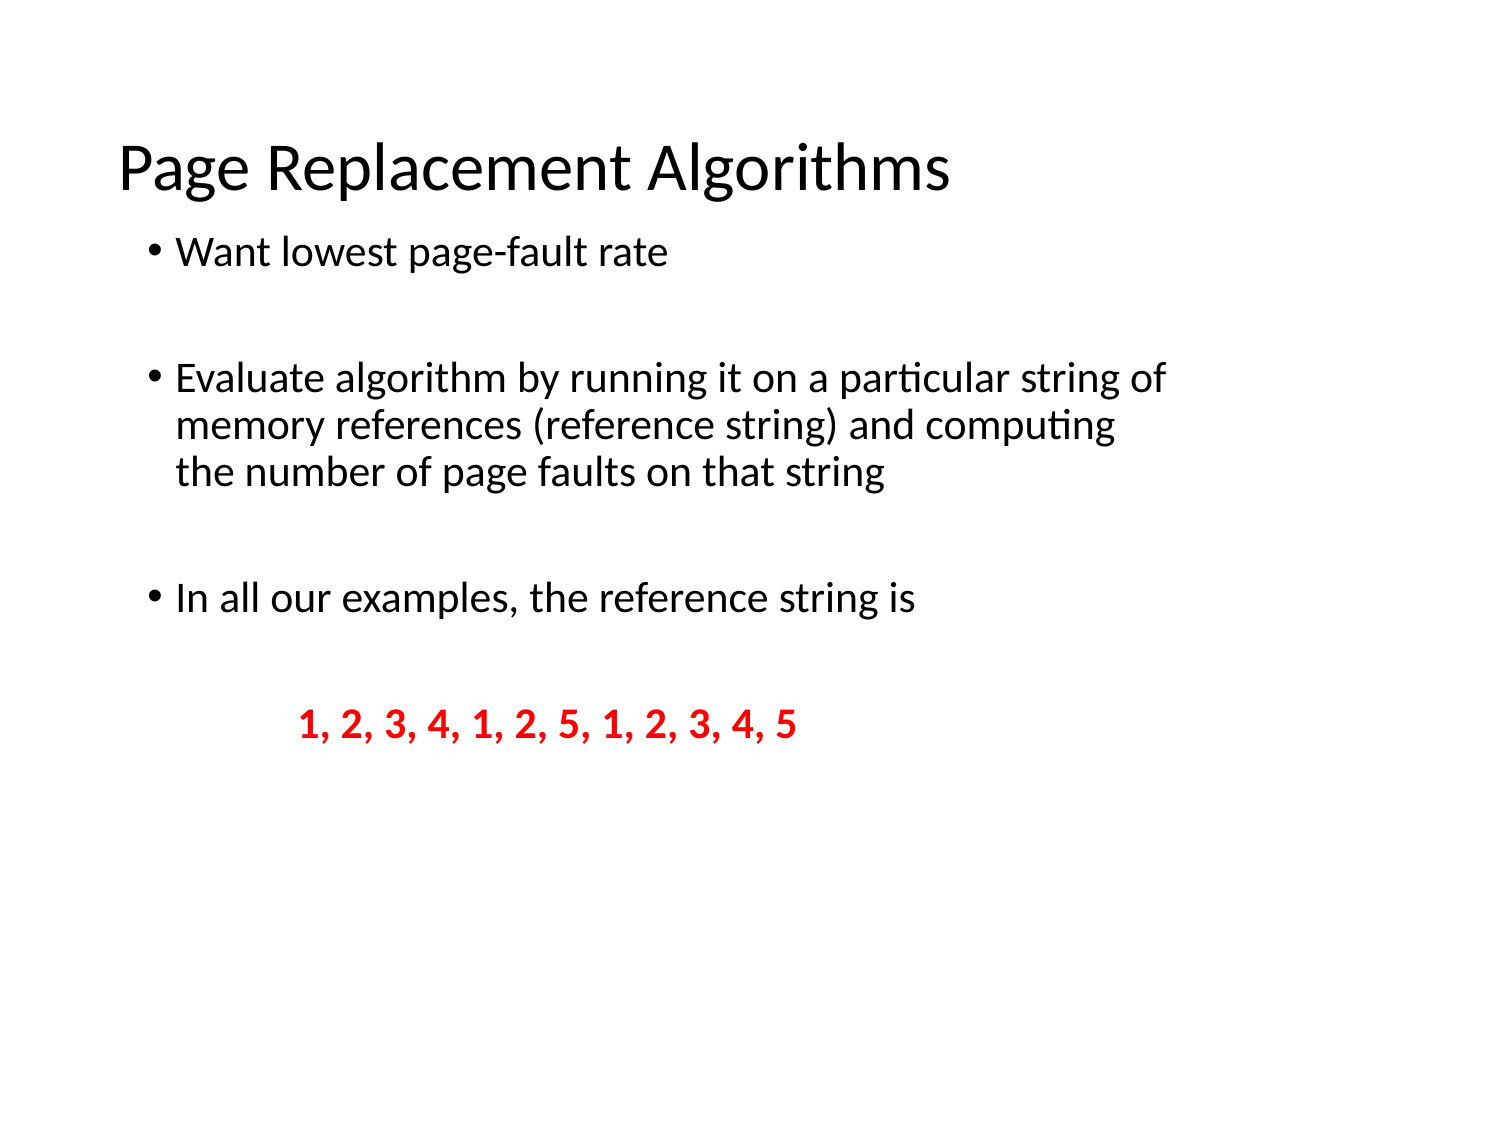

# Page Replacement Algorithms
Want lowest page-fault rate

Evaluate algorithm by running it on a particular string of memory references (reference string) and computing the number of page faults on that string

In all our examples, the reference string is

               1, 2, 3, 4, 1, 2, 5, 1, 2, 3, 4, 5